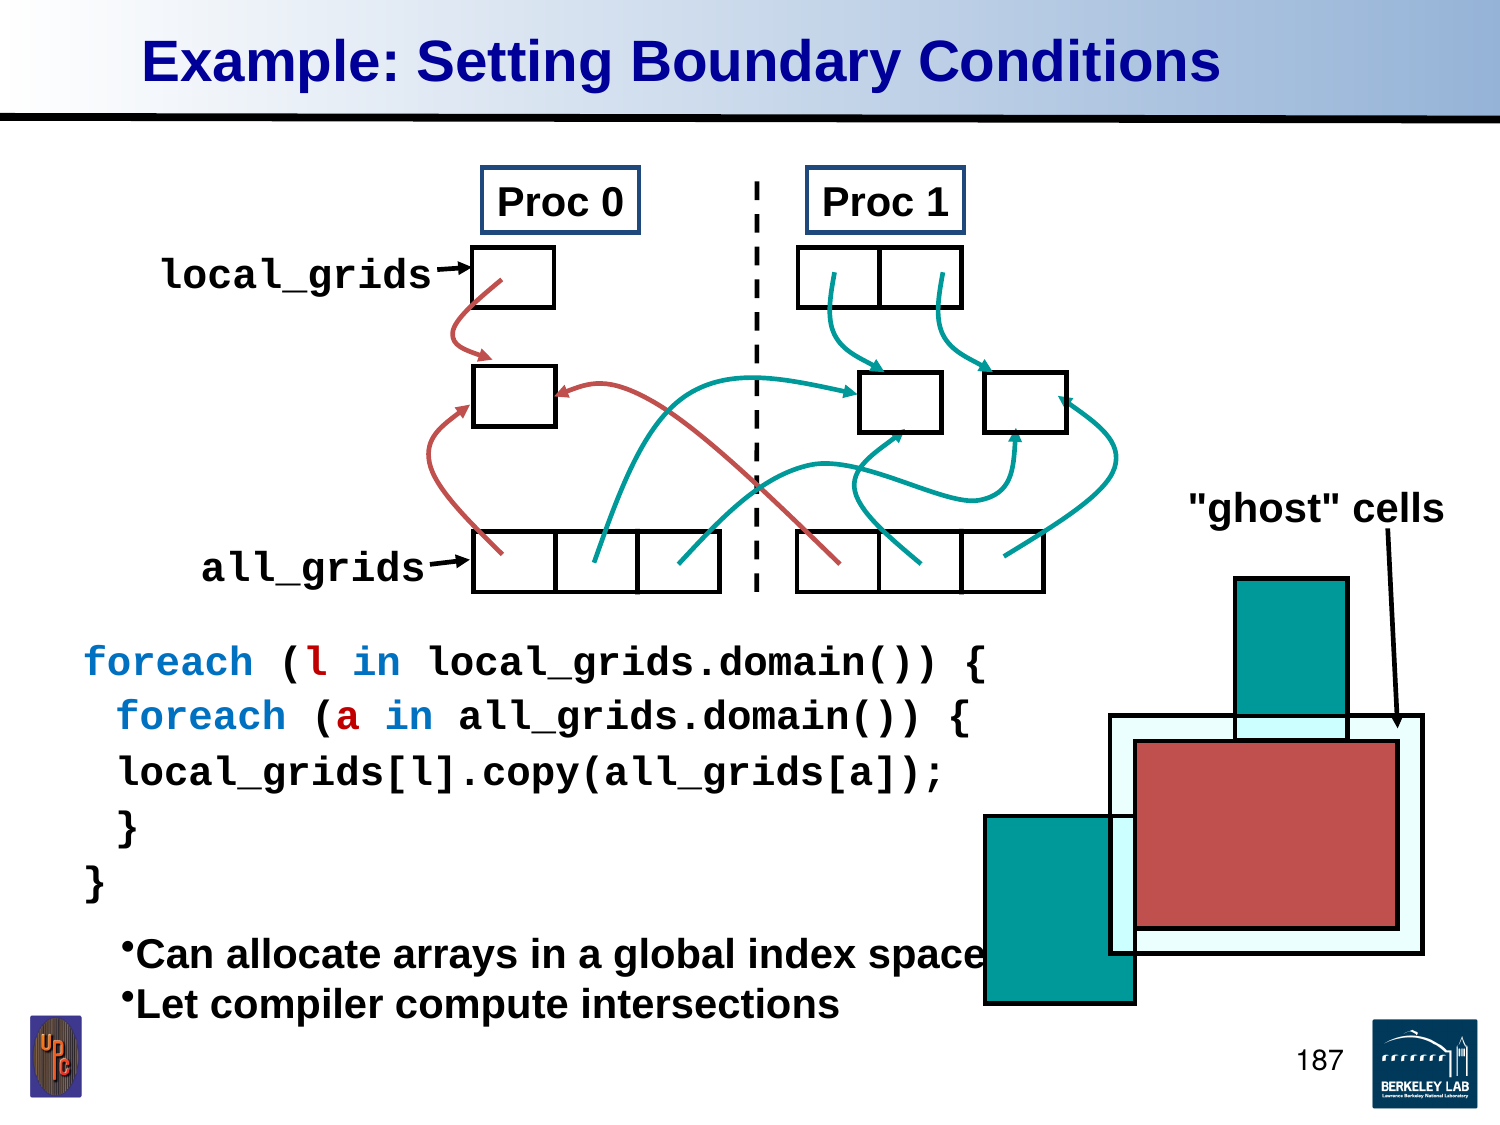

# Example: Setting Boundary Conditions
Proc 0
Proc 1

local_grids

"ghost" cells

all_grids

foreach (l in local_grids.domain()) {
	foreach (a in all_grids.domain()) {
		local_grids[l].copy(all_grids[a]);
	}
}

Can allocate arrays in a global index space
Let compiler compute intersections
187